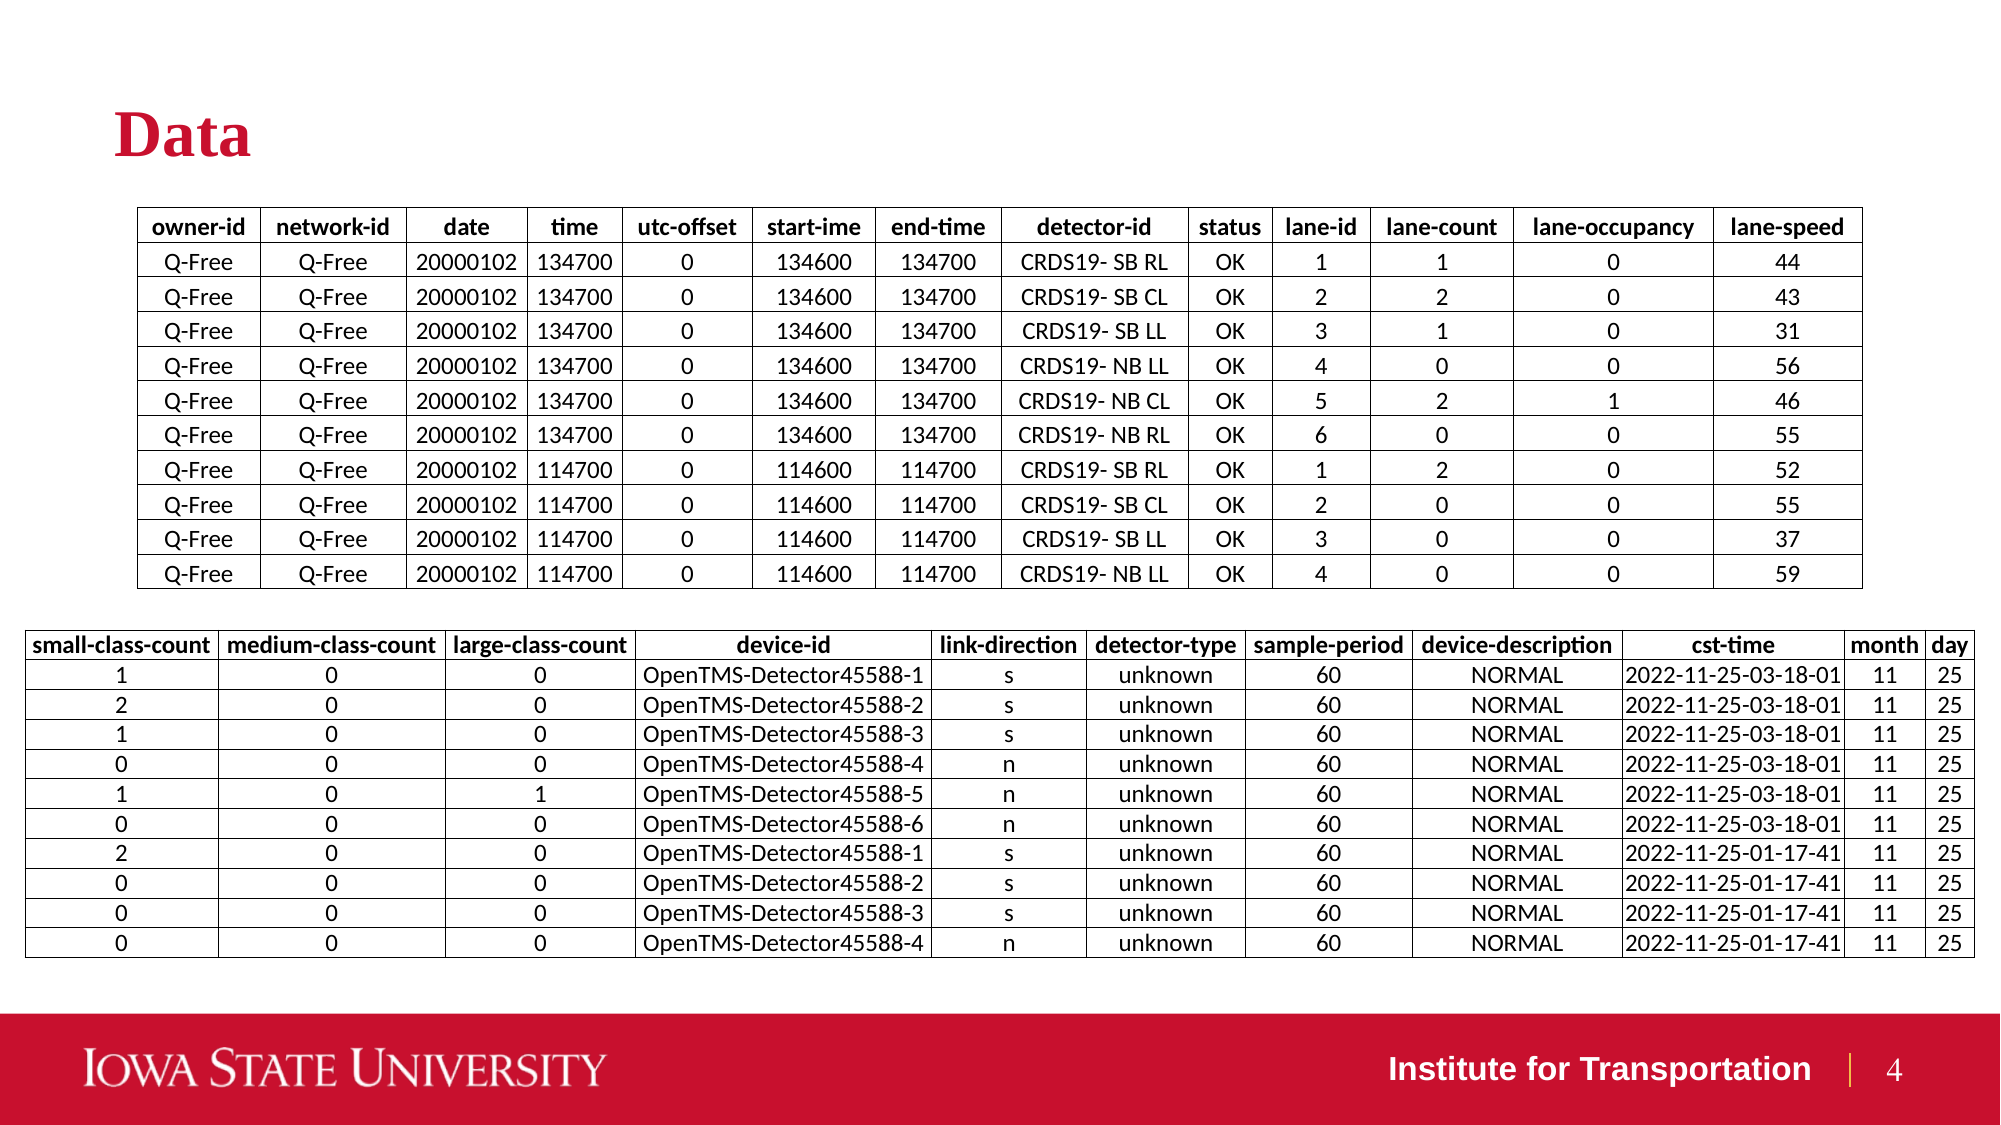

Data
| owner-id | network-id | date | time | utc-offset | start-ime | end-time | detector-id | status | lane-id | lane-count | lane-occupancy | lane-speed |
| --- | --- | --- | --- | --- | --- | --- | --- | --- | --- | --- | --- | --- |
| Q-Free | Q-Free | 20000102 | 134700 | 0 | 134600 | 134700 | CRDS19- SB RL | OK | 1 | 1 | 0 | 44 |
| Q-Free | Q-Free | 20000102 | 134700 | 0 | 134600 | 134700 | CRDS19- SB CL | OK | 2 | 2 | 0 | 43 |
| Q-Free | Q-Free | 20000102 | 134700 | 0 | 134600 | 134700 | CRDS19- SB LL | OK | 3 | 1 | 0 | 31 |
| Q-Free | Q-Free | 20000102 | 134700 | 0 | 134600 | 134700 | CRDS19- NB LL | OK | 4 | 0 | 0 | 56 |
| Q-Free | Q-Free | 20000102 | 134700 | 0 | 134600 | 134700 | CRDS19- NB CL | OK | 5 | 2 | 1 | 46 |
| Q-Free | Q-Free | 20000102 | 134700 | 0 | 134600 | 134700 | CRDS19- NB RL | OK | 6 | 0 | 0 | 55 |
| Q-Free | Q-Free | 20000102 | 114700 | 0 | 114600 | 114700 | CRDS19- SB RL | OK | 1 | 2 | 0 | 52 |
| Q-Free | Q-Free | 20000102 | 114700 | 0 | 114600 | 114700 | CRDS19- SB CL | OK | 2 | 0 | 0 | 55 |
| Q-Free | Q-Free | 20000102 | 114700 | 0 | 114600 | 114700 | CRDS19- SB LL | OK | 3 | 0 | 0 | 37 |
| Q-Free | Q-Free | 20000102 | 114700 | 0 | 114600 | 114700 | CRDS19- NB LL | OK | 4 | 0 | 0 | 59 |
| small-class-count | medium-class-count | large-class-count | device-id | link-direction | detector-type | sample-period | device-description | cst-time | month | day |
| --- | --- | --- | --- | --- | --- | --- | --- | --- | --- | --- |
| 1 | 0 | 0 | OpenTMS-Detector45588-1 | s | unknown | 60 | NORMAL | 2022-11-25-03-18-01 | 11 | 25 |
| 2 | 0 | 0 | OpenTMS-Detector45588-2 | s | unknown | 60 | NORMAL | 2022-11-25-03-18-01 | 11 | 25 |
| 1 | 0 | 0 | OpenTMS-Detector45588-3 | s | unknown | 60 | NORMAL | 2022-11-25-03-18-01 | 11 | 25 |
| 0 | 0 | 0 | OpenTMS-Detector45588-4 | n | unknown | 60 | NORMAL | 2022-11-25-03-18-01 | 11 | 25 |
| 1 | 0 | 1 | OpenTMS-Detector45588-5 | n | unknown | 60 | NORMAL | 2022-11-25-03-18-01 | 11 | 25 |
| 0 | 0 | 0 | OpenTMS-Detector45588-6 | n | unknown | 60 | NORMAL | 2022-11-25-03-18-01 | 11 | 25 |
| 2 | 0 | 0 | OpenTMS-Detector45588-1 | s | unknown | 60 | NORMAL | 2022-11-25-01-17-41 | 11 | 25 |
| 0 | 0 | 0 | OpenTMS-Detector45588-2 | s | unknown | 60 | NORMAL | 2022-11-25-01-17-41 | 11 | 25 |
| 0 | 0 | 0 | OpenTMS-Detector45588-3 | s | unknown | 60 | NORMAL | 2022-11-25-01-17-41 | 11 | 25 |
| 0 | 0 | 0 | OpenTMS-Detector45588-4 | n | unknown | 60 | NORMAL | 2022-11-25-01-17-41 | 11 | 25 |